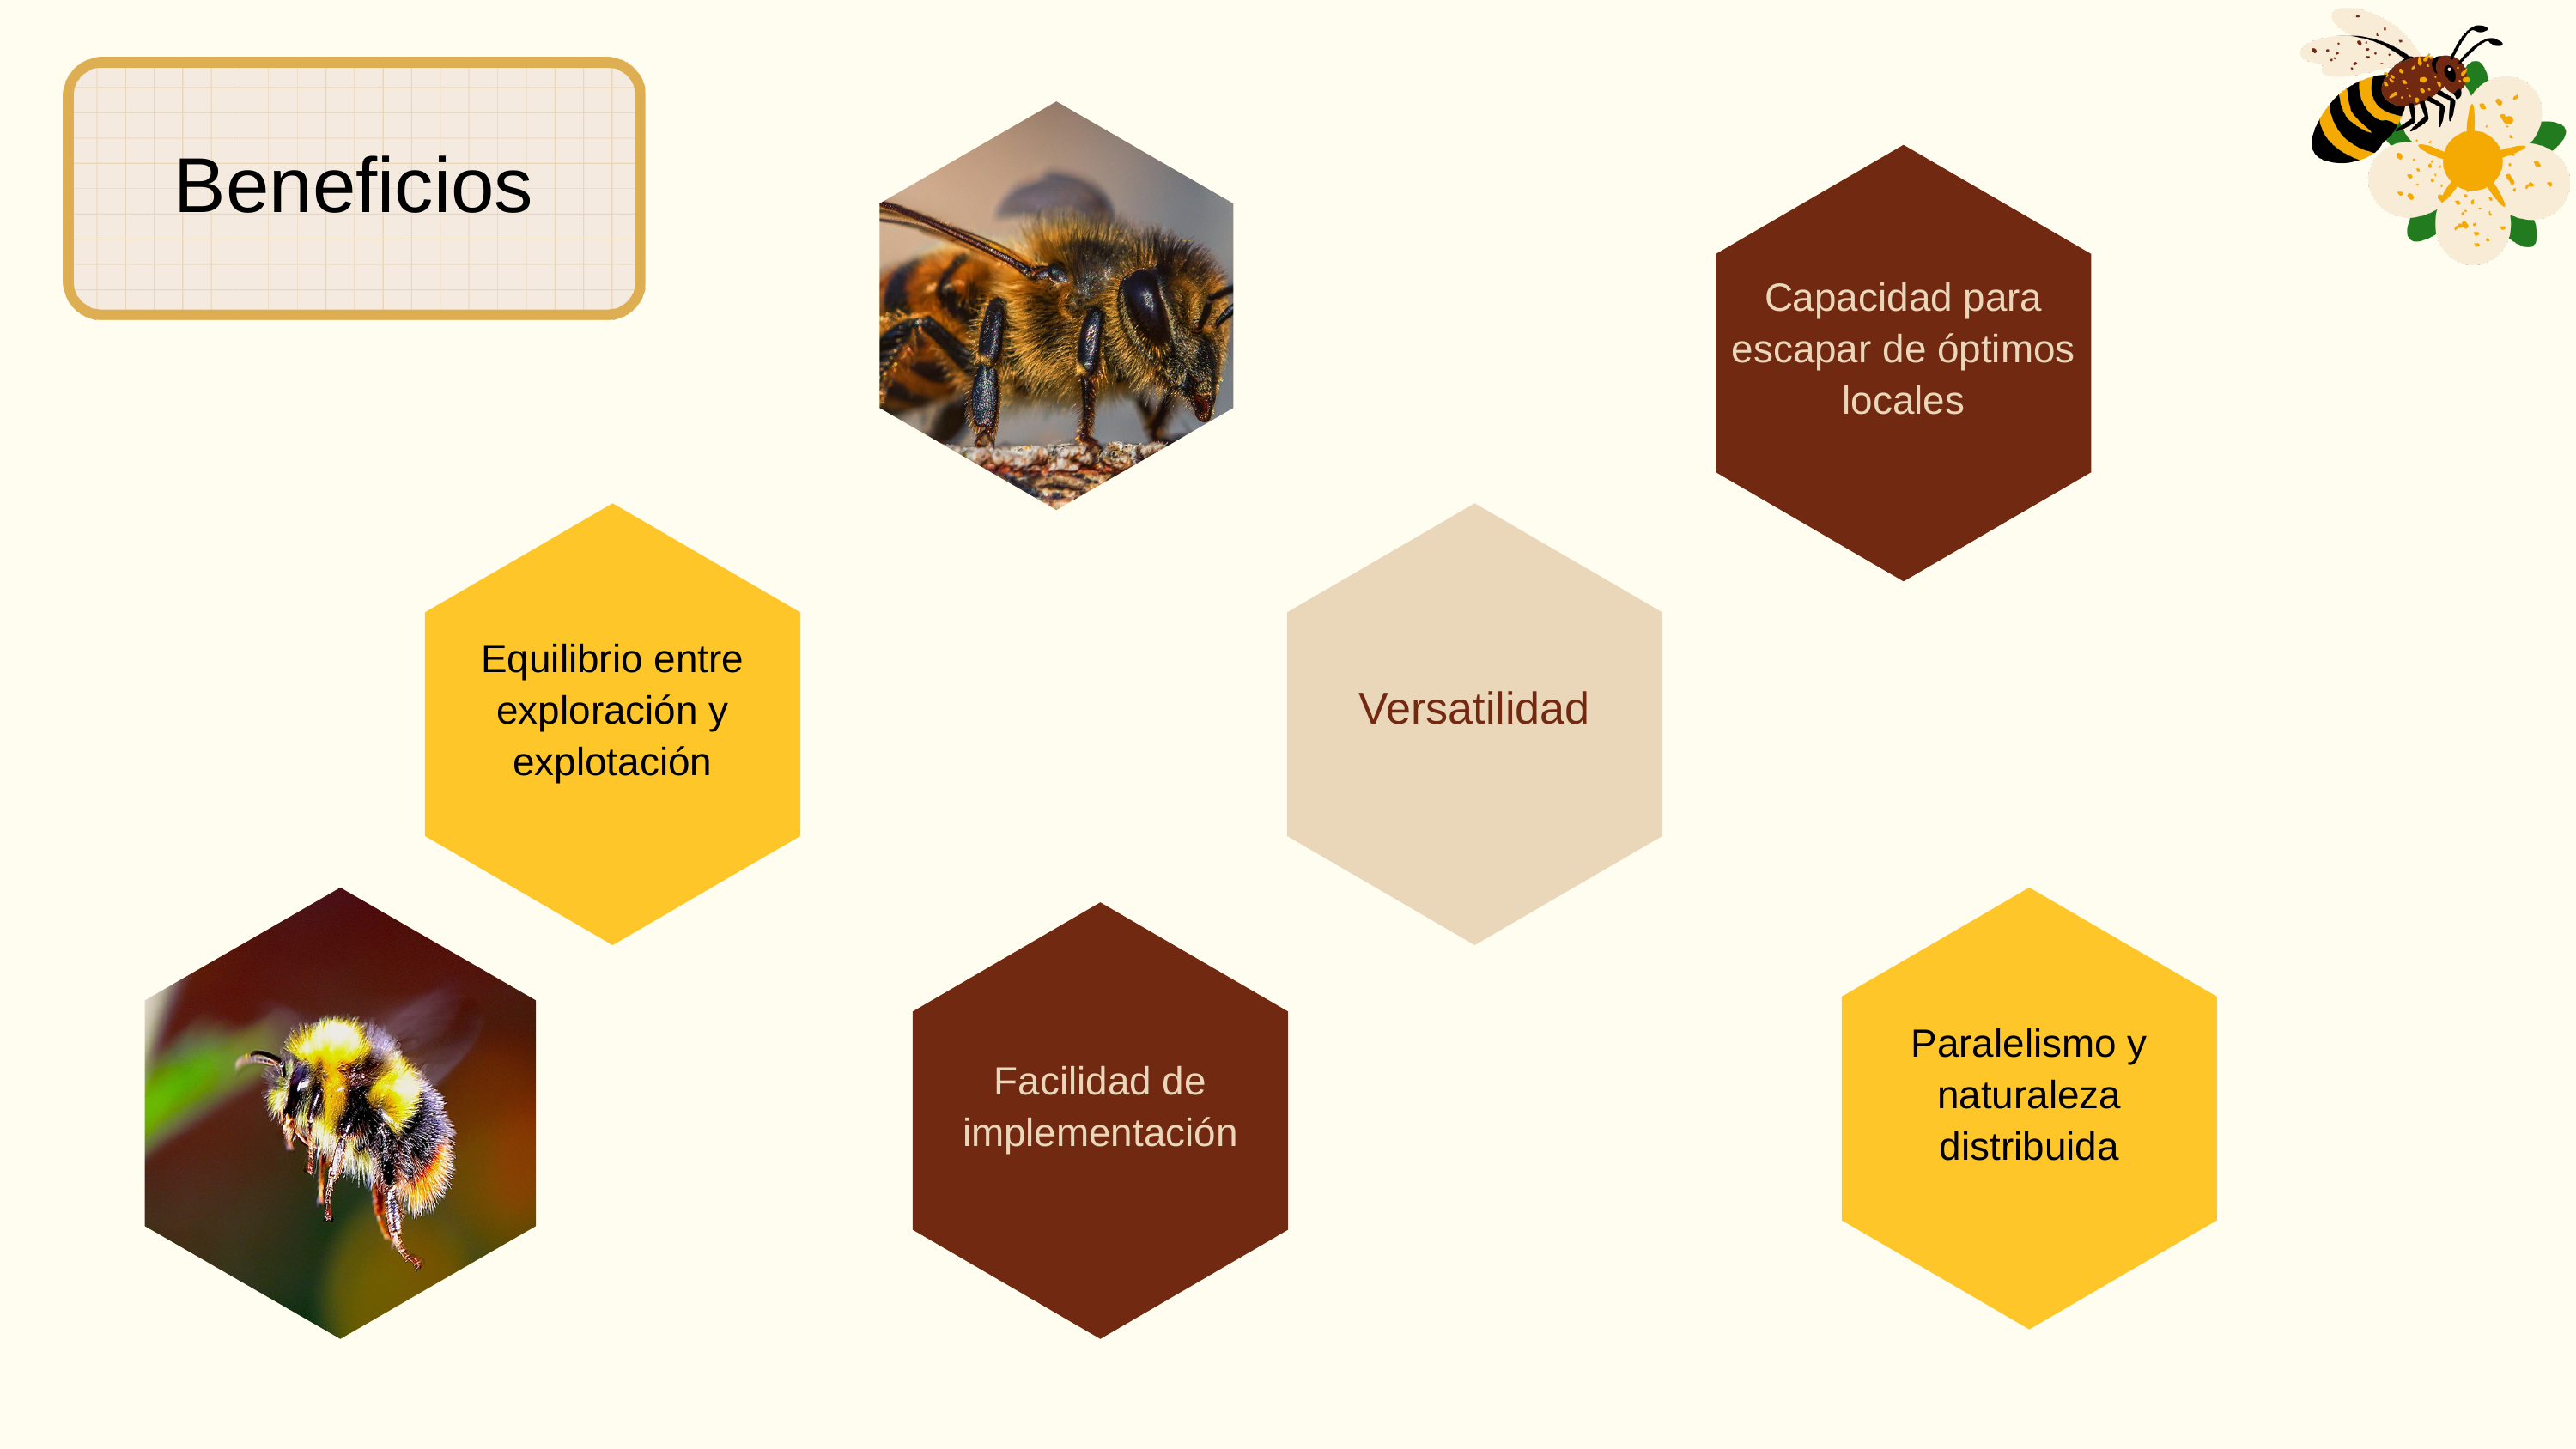

Beneficios

Capacidad para escapar de óptimos locales

Equilibrio entre exploración y explotación

Versatilidad

Paralelismo y naturaleza distribuida

Facilidad de implementación